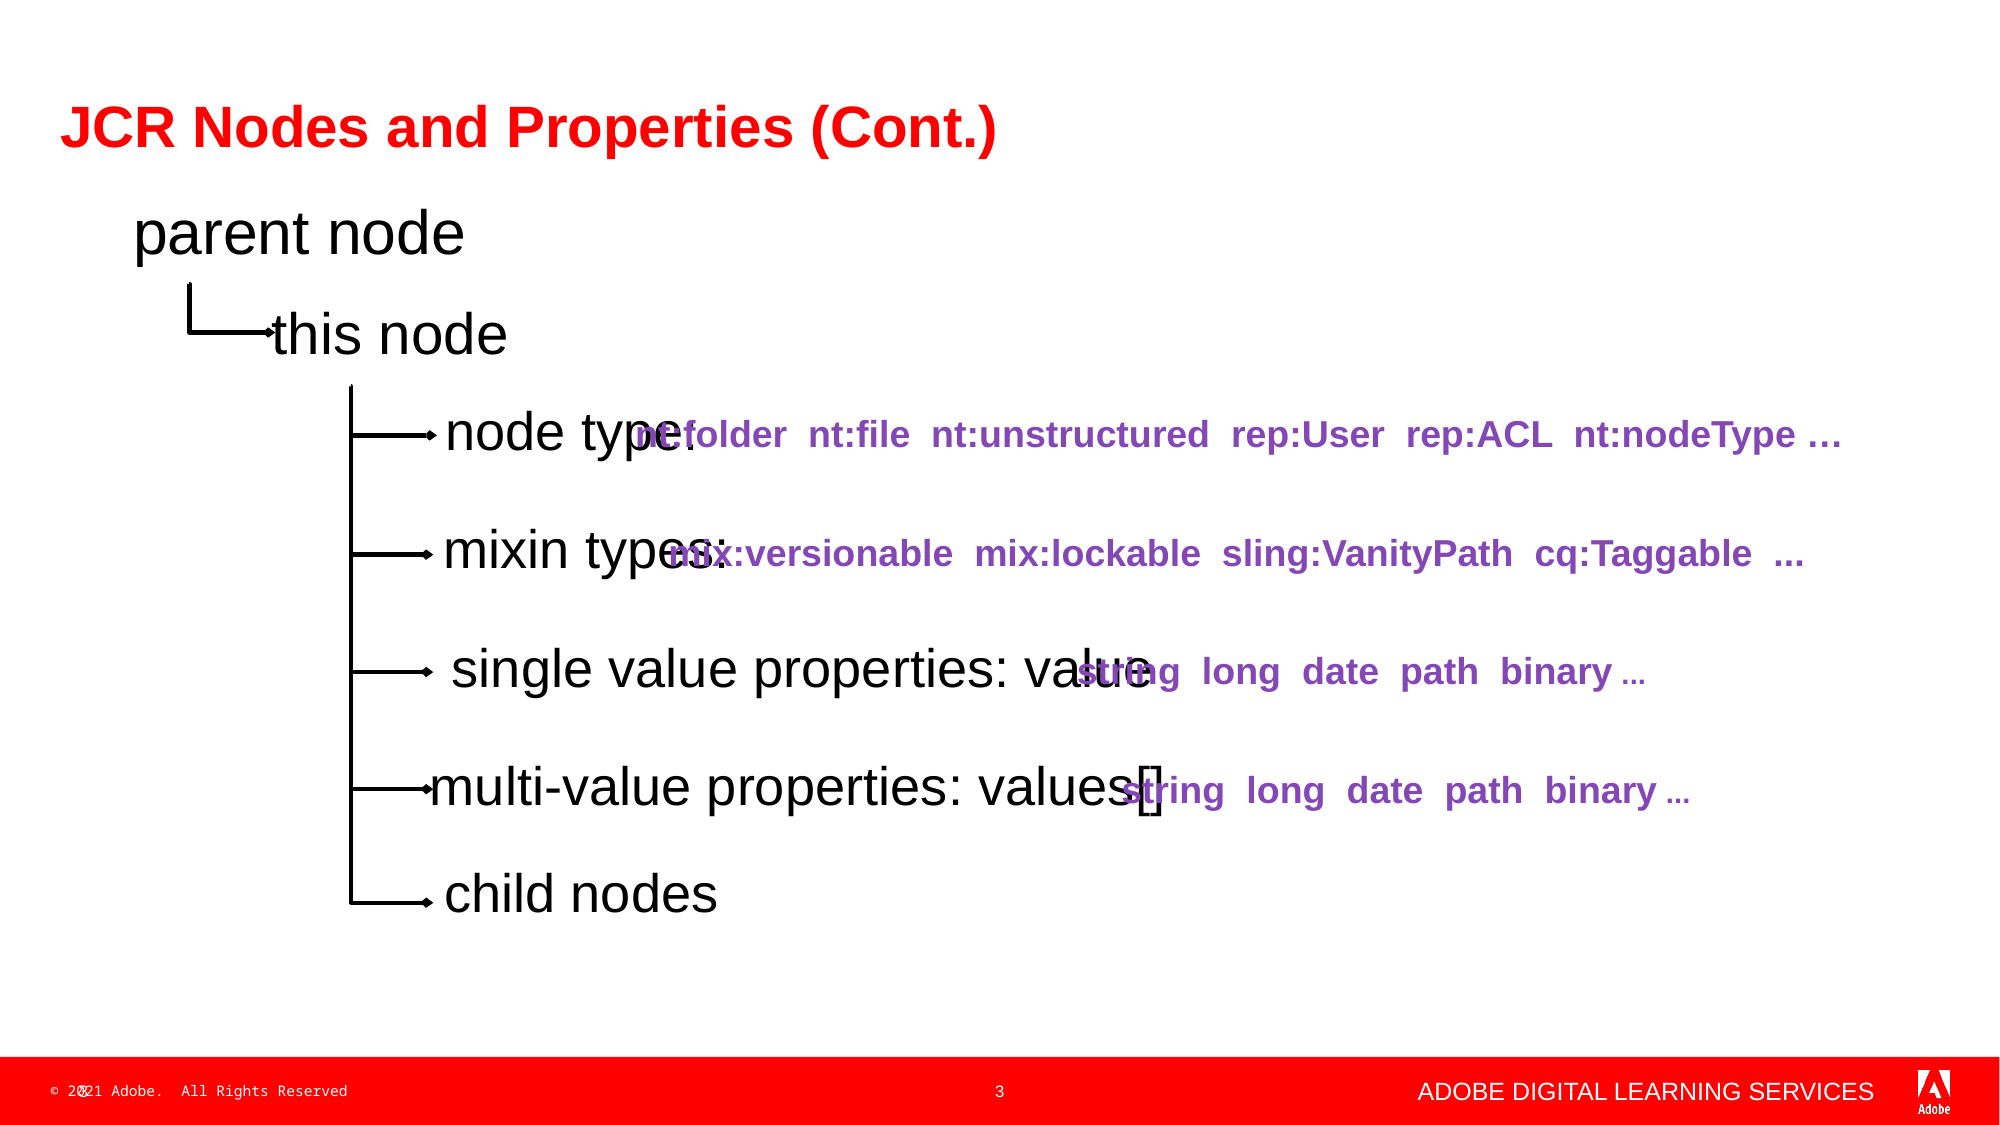

# JCR Nodes and Properties (Cont.)
parent node

this node

node type:
nt:folder  nt:file  nt:unstructured  rep:User  rep:ACL  nt:nodeType …

mixin types:
mix:versionable  mix:lockable  sling:VanityPath  cq:Taggable  ...

single value properties: value
string  long  date  path  binary ...

multi-value properties: values[]
string  long  date  path  binary ...

child nodes
3